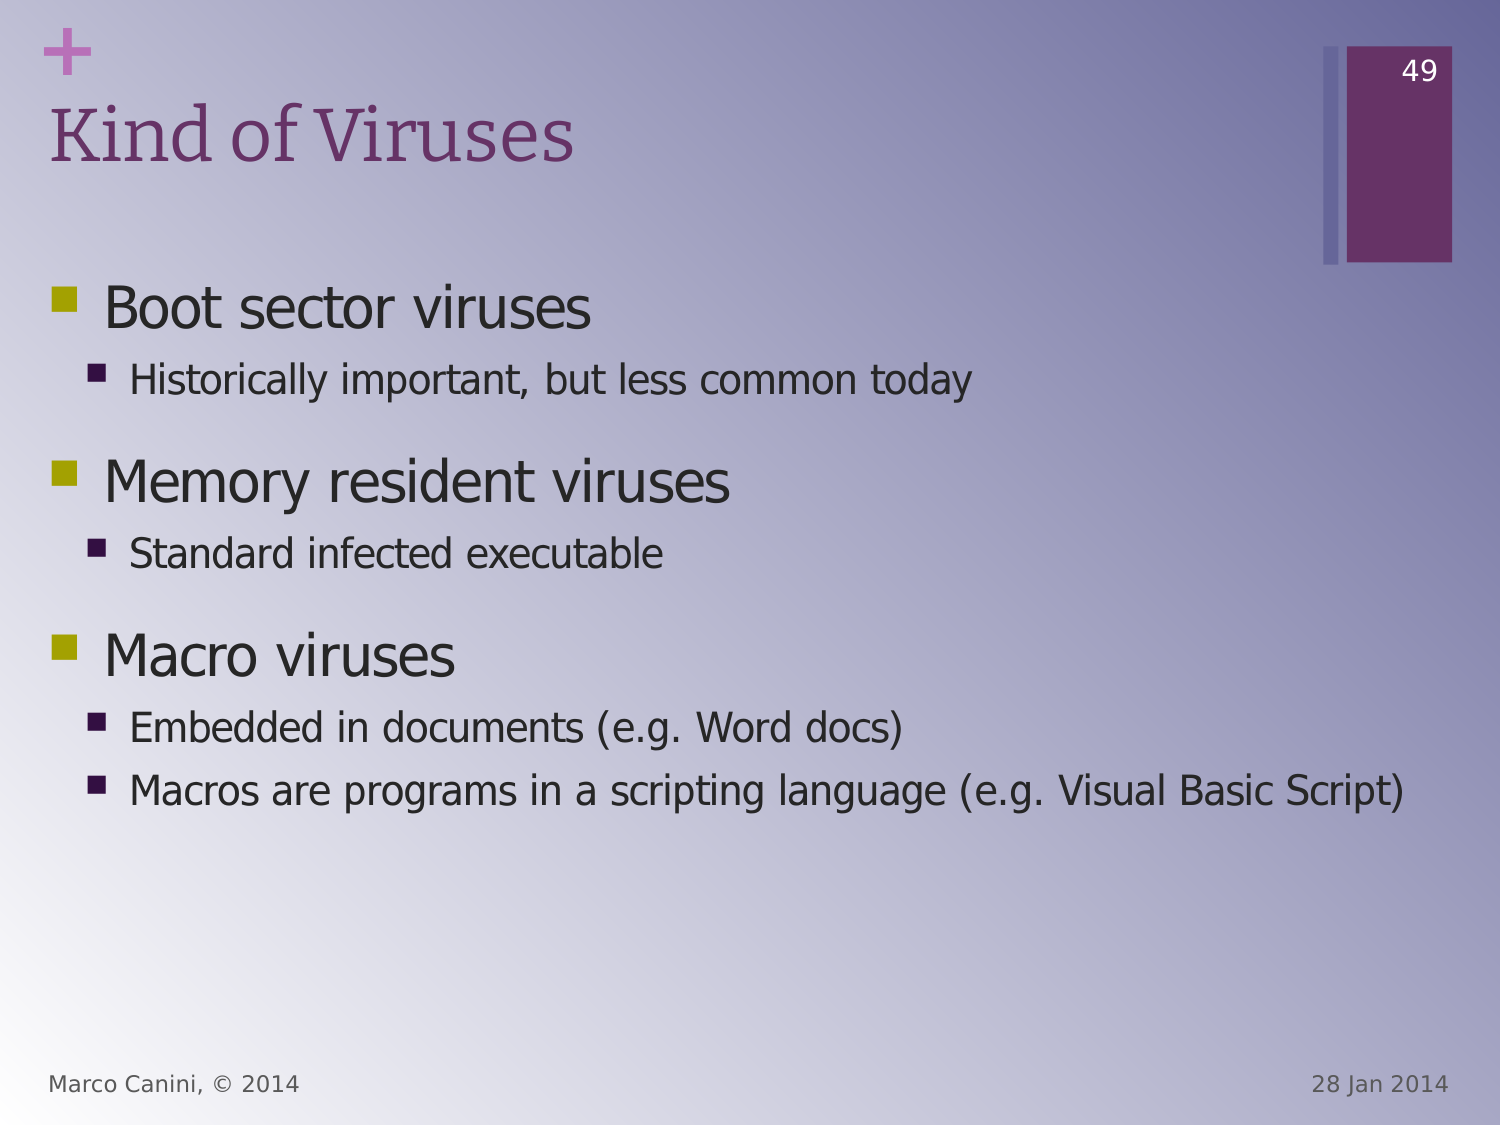

49
# Kind of Viruses
Boot sector viruses
Historically important, but less common today
Memory resident viruses
Standard infected executable
Macro viruses
Embedded in documents (e.g. Word docs)
Macros are programs in a scripting language (e.g. Visual Basic Script)
Marco Canini, © 2014
28 Jan 2014